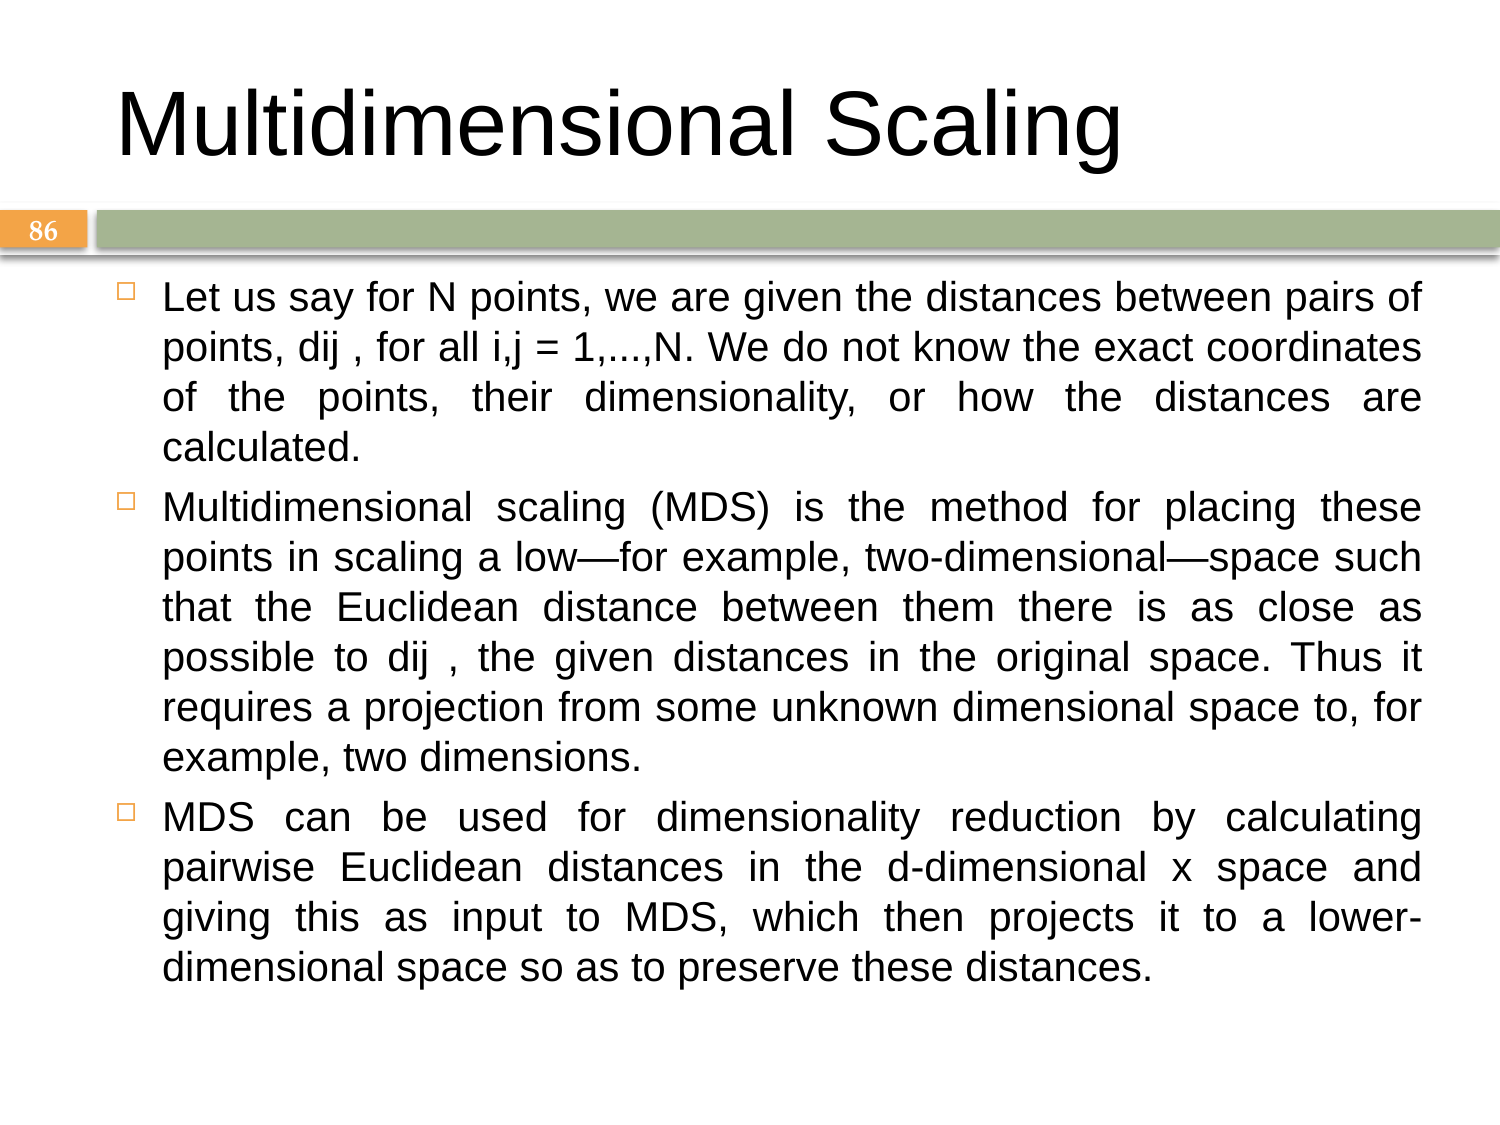

# Multidimensional Scaling
86
Let us say for N points, we are given the distances between pairs of points, dij , for all i,j = 1,...,N. We do not know the exact coordinates of the points, their dimensionality, or how the distances are calculated.
Multidimensional scaling (MDS) is the method for placing these points in scaling a low—for example, two-dimensional—space such that the Euclidean distance between them there is as close as possible to dij , the given distances in the original space. Thus it requires a projection from some unknown dimensional space to, for example, two dimensions.
MDS can be used for dimensionality reduction by calculating pairwise Euclidean distances in the d-dimensional x space and giving this as input to MDS, which then projects it to a lower-dimensional space so as to preserve these distances.